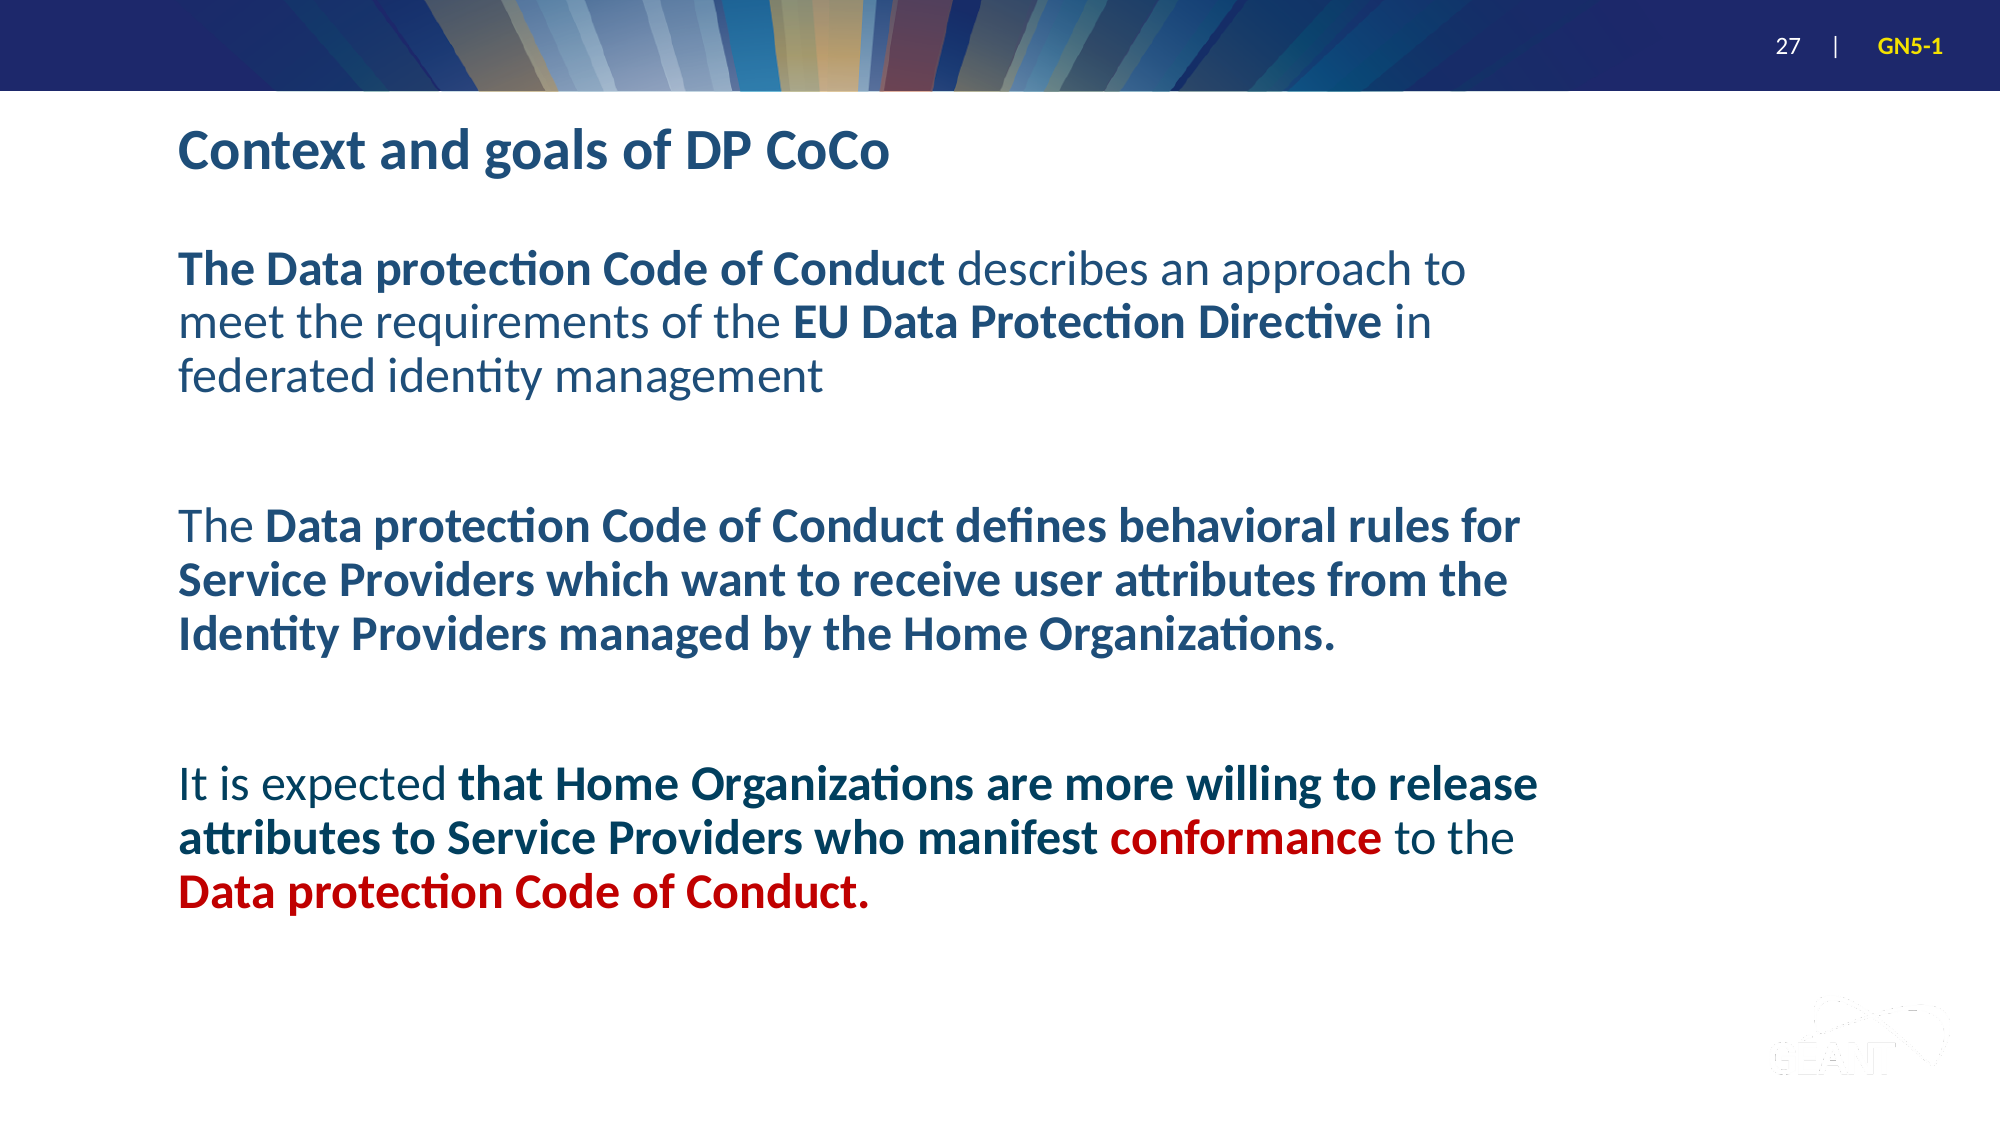

# Context and goals of DP CoCo
The Data protection Code of Conduct describes an approach to meet the requirements of the EU Data Protection Directive in federated identity management

The Data protection Code of Conduct defines behavioral rules for Service Providers which want to receive user attributes from the Identity Providers managed by the Home Organizations.

It is expected that Home Organizations are more willing to release attributes to Service Providers who manifest conformance to the Data protection Code of Conduct.